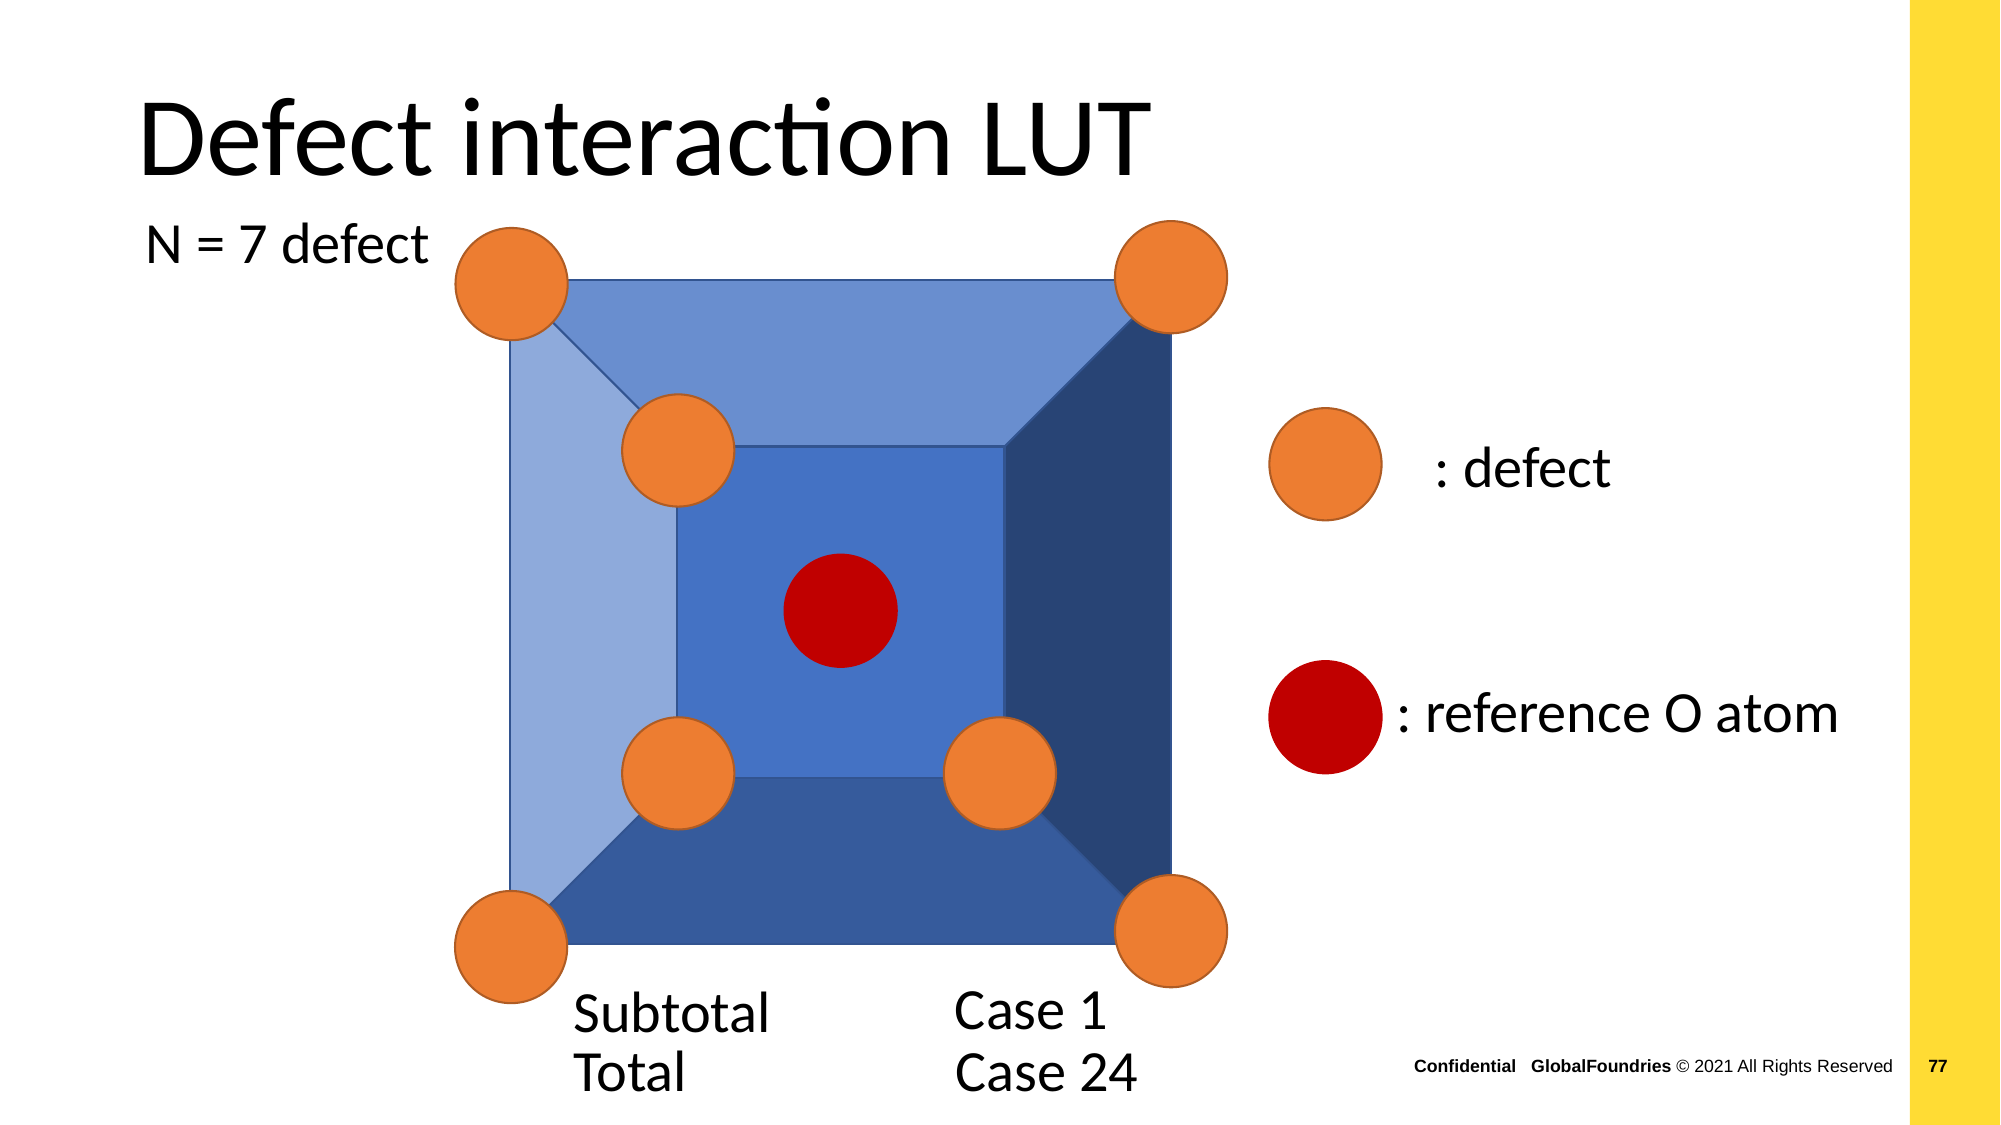

# Defect interaction LUT
N = 7 defect

: defect

: reference O atom

Case 1
Subtotal
Total
Case 24